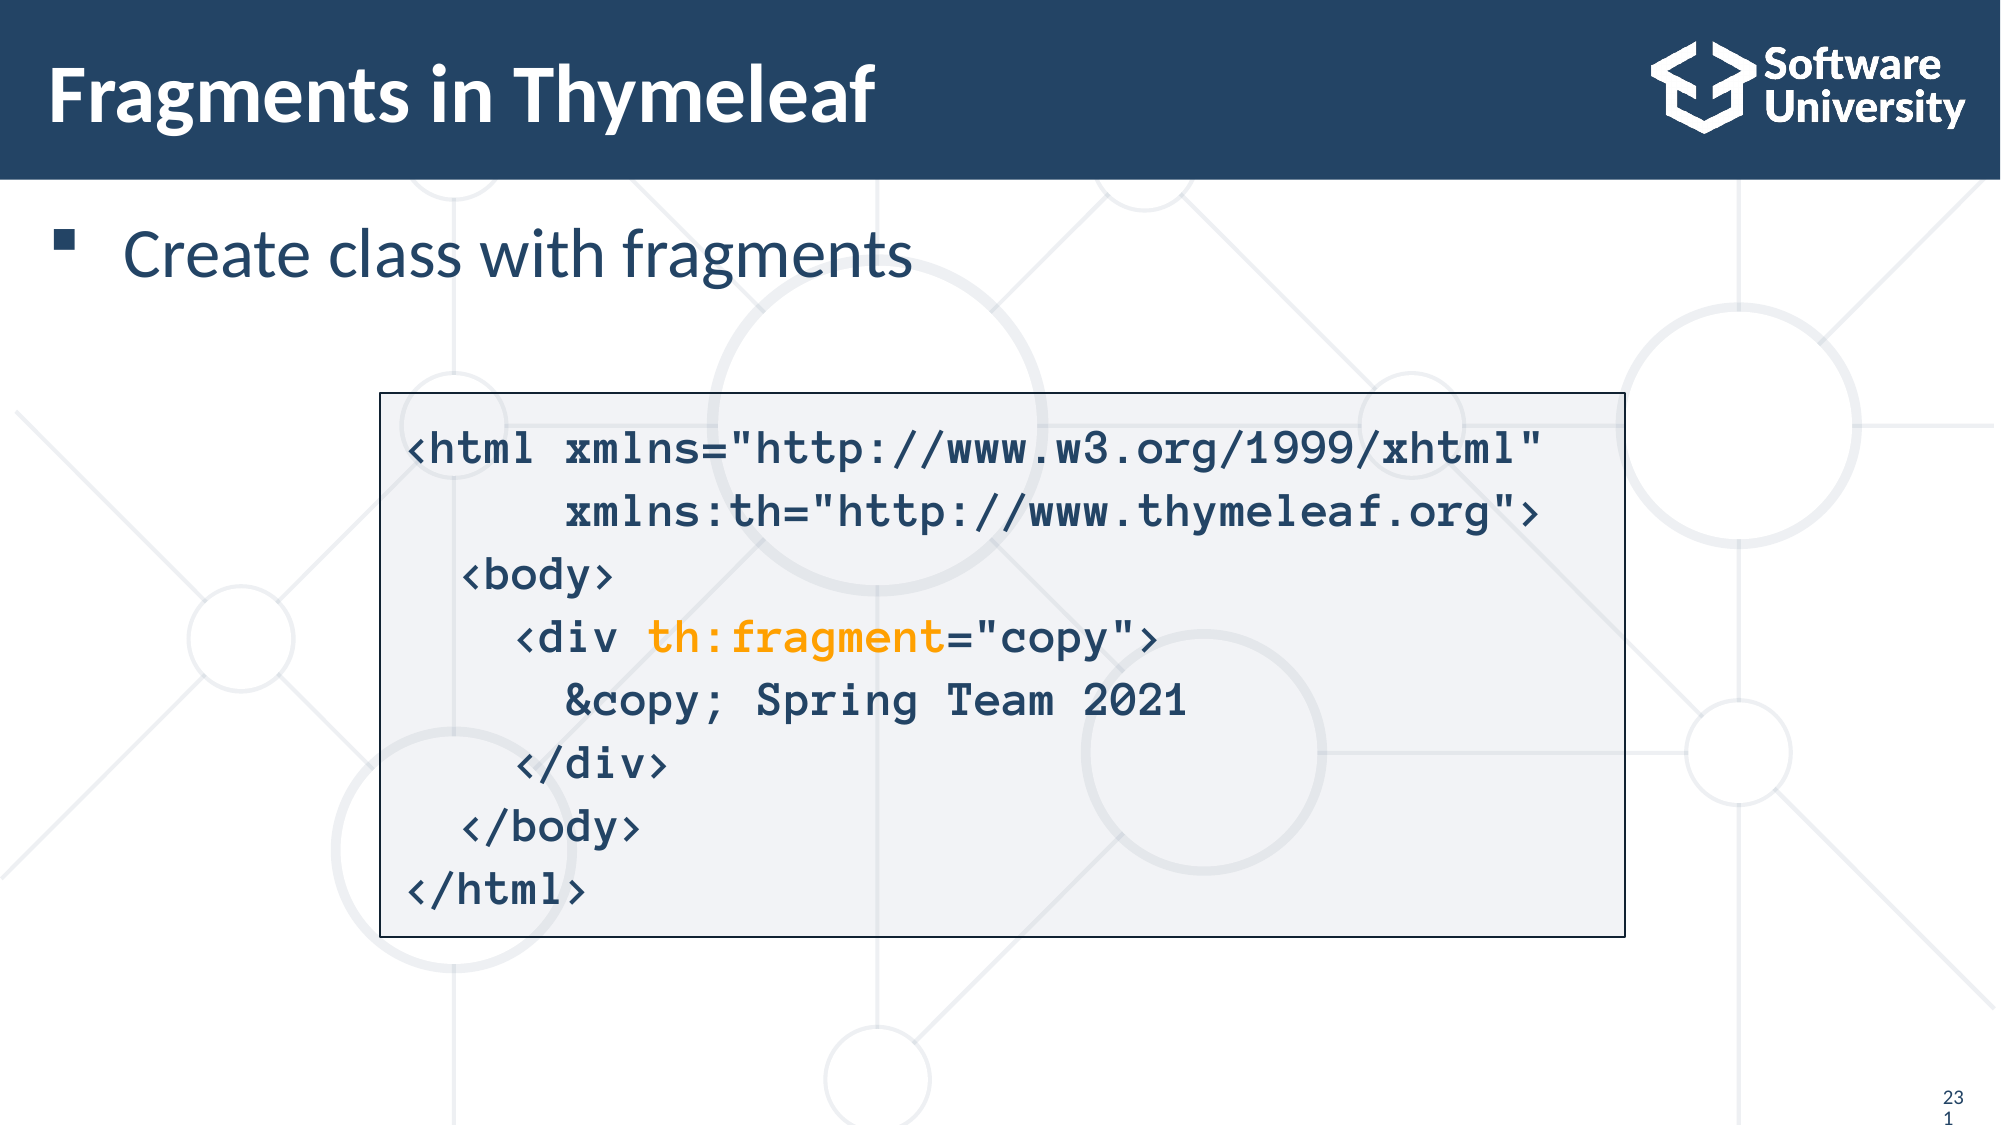

# Fragments in Thymeleaf
Create class with fragments
<html xmlns="http://www.w3.org/1999/xhtml"
      xmlns:th="http://www.thymeleaf.org">
  <body>
    <div th:fragment="copy">
      &copy; Spring Team 2021
    </div>
  </body>
</html>
231